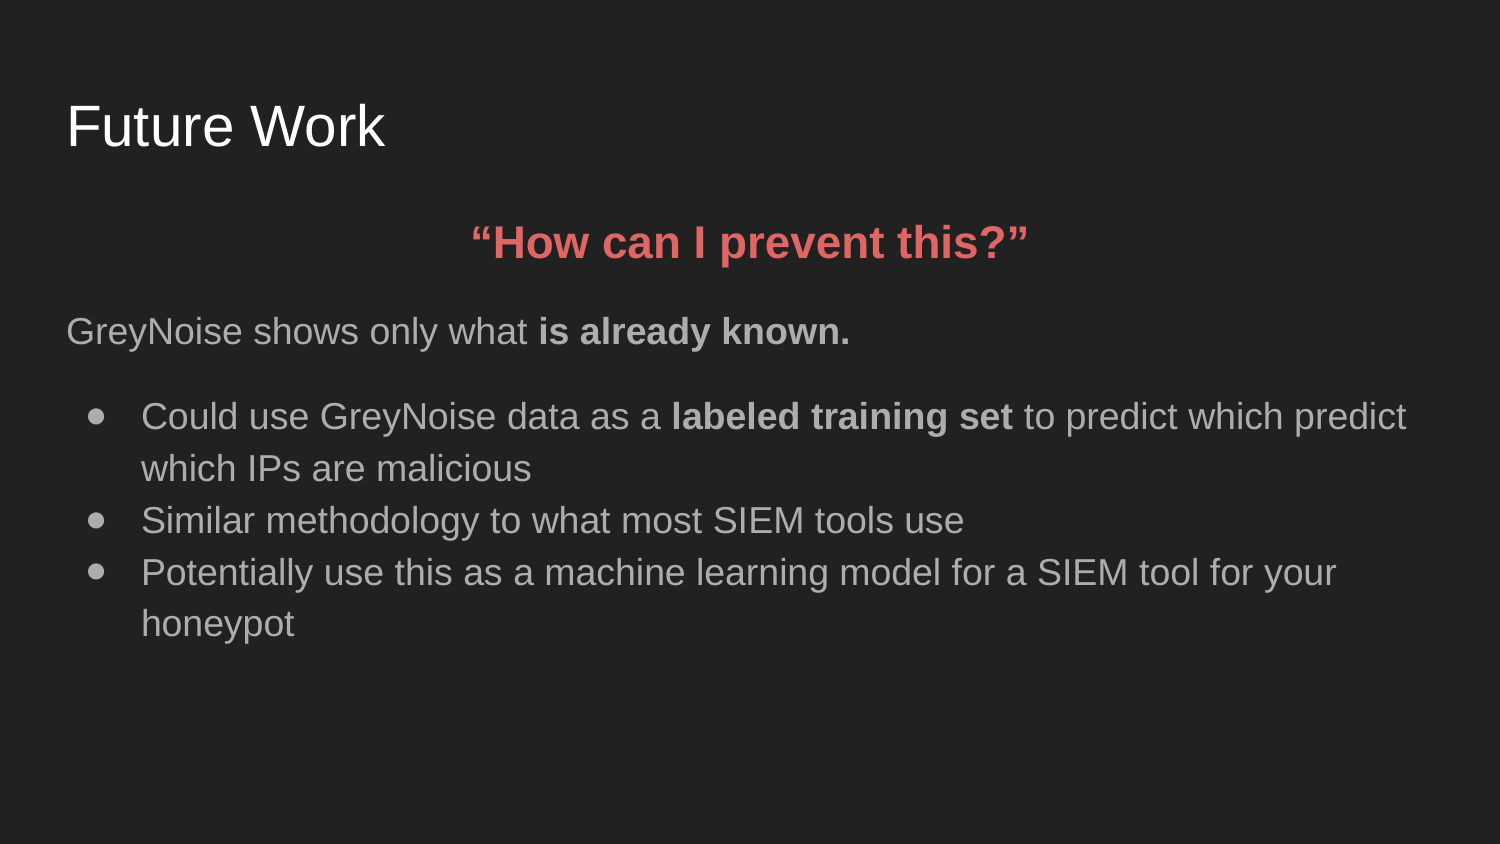

# Future Work
“How can I prevent this?”
GreyNoise shows only what is already known.
Could use GreyNoise data as a labeled training set to predict which predict which IPs are malicious
Similar methodology to what most SIEM tools use
Potentially use this as a machine learning model for a SIEM tool for your honeypot